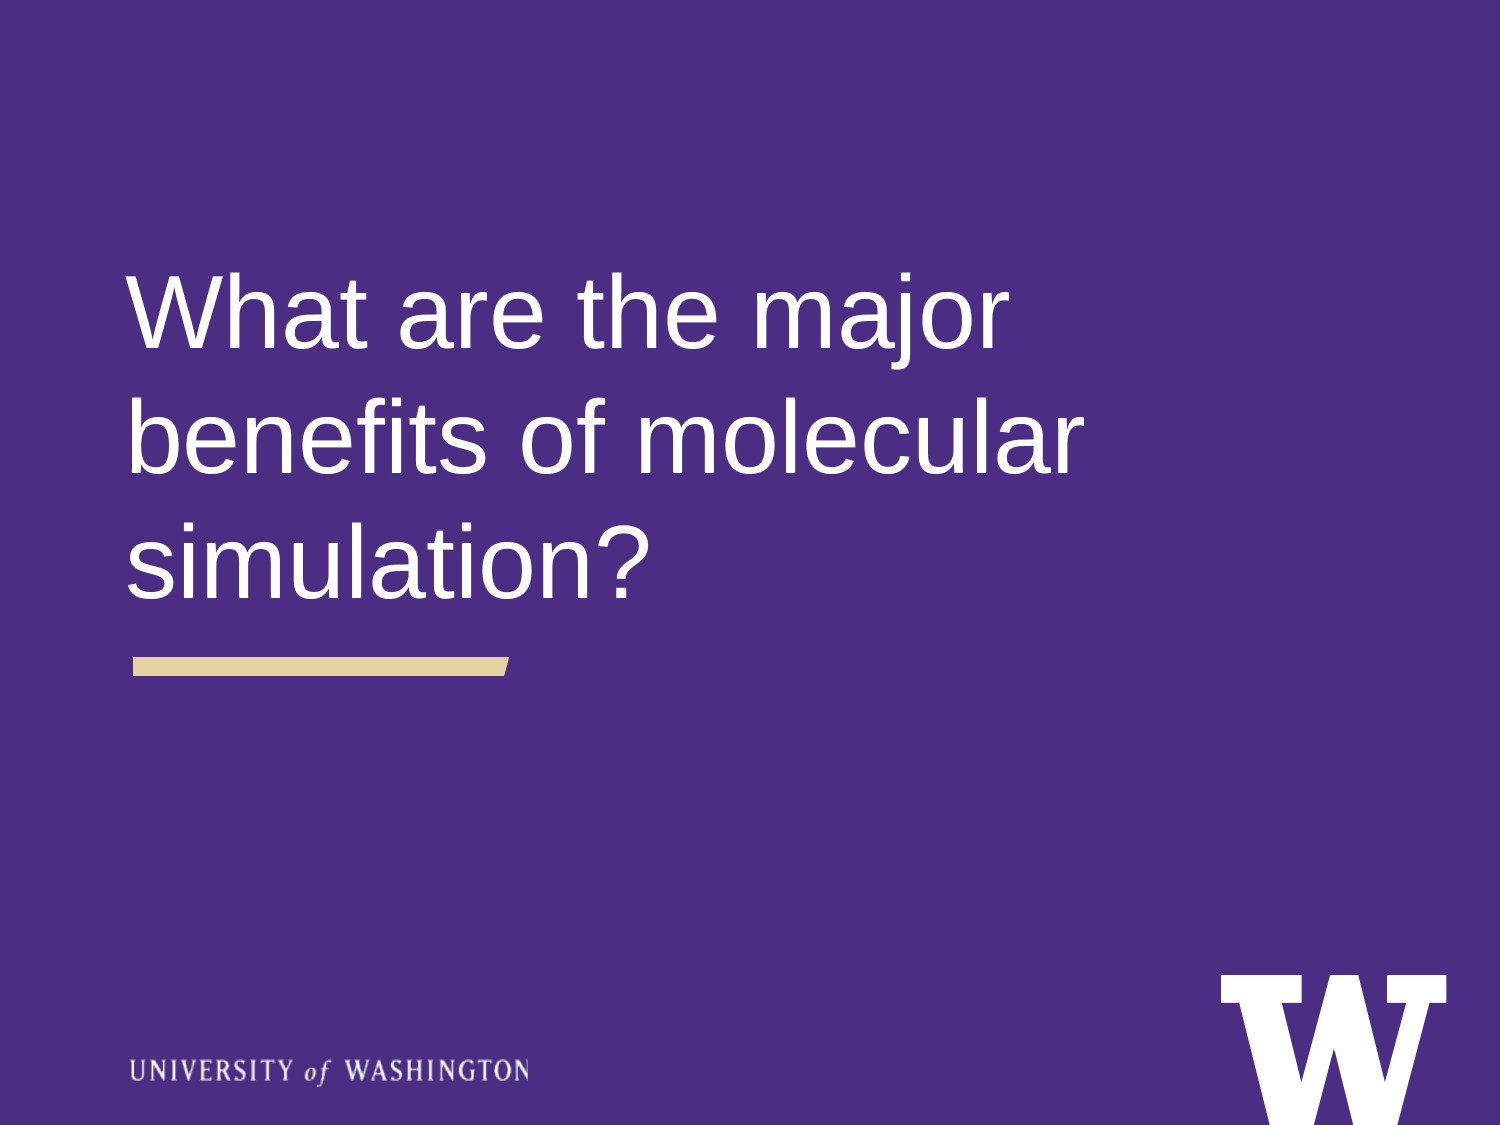

What are the major benefits of molecular simulation?